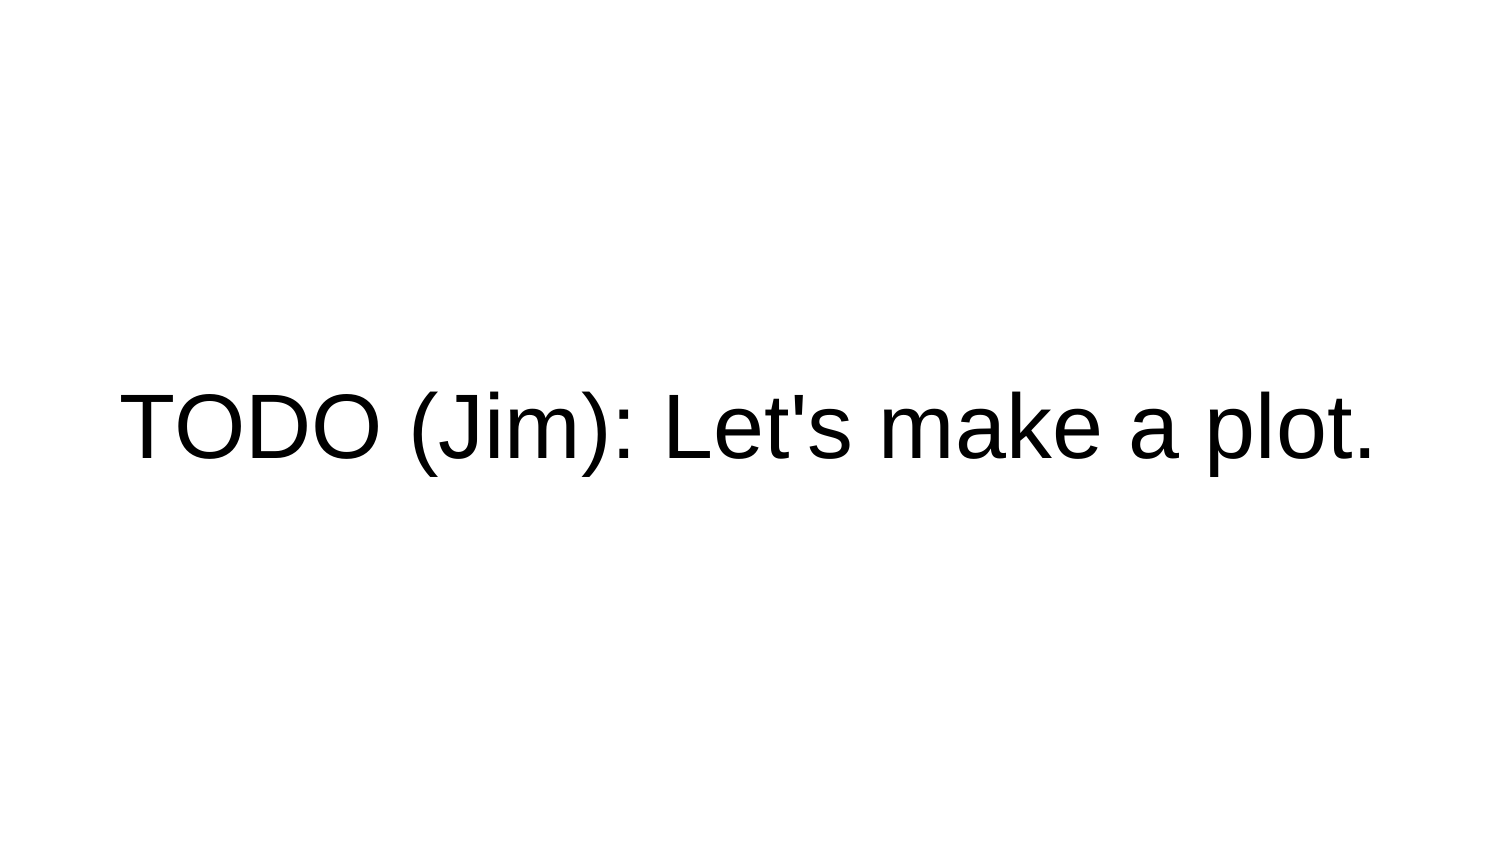

# TODO (Jim): Let's make a plot.